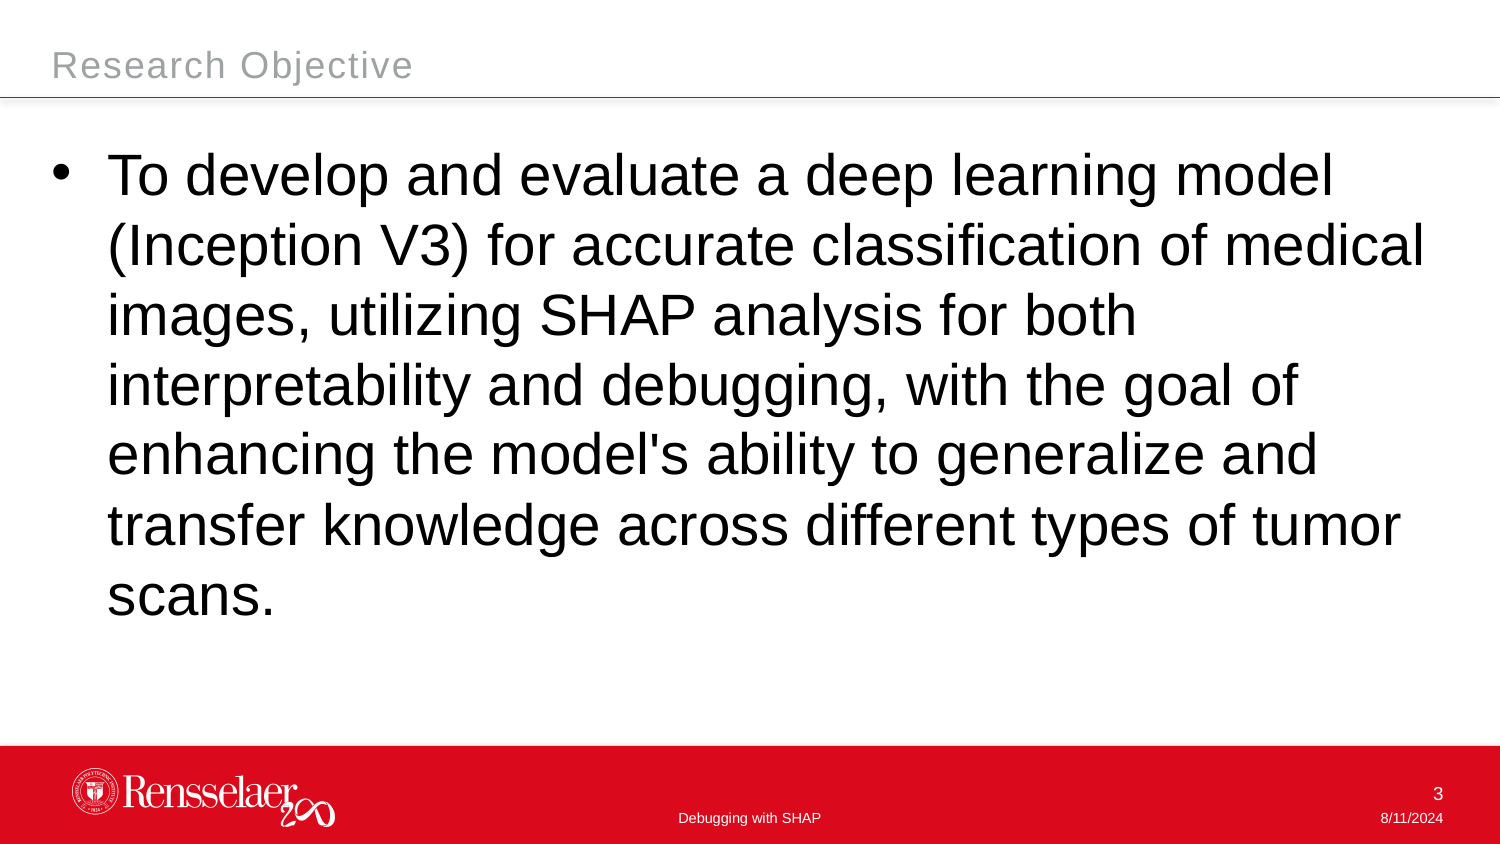

Research Objective
To develop and evaluate a deep learning model (Inception V3) for accurate classification of medical images, utilizing SHAP analysis for both interpretability and debugging, with the goal of enhancing the model's ability to generalize and transfer knowledge across different types of tumor scans.